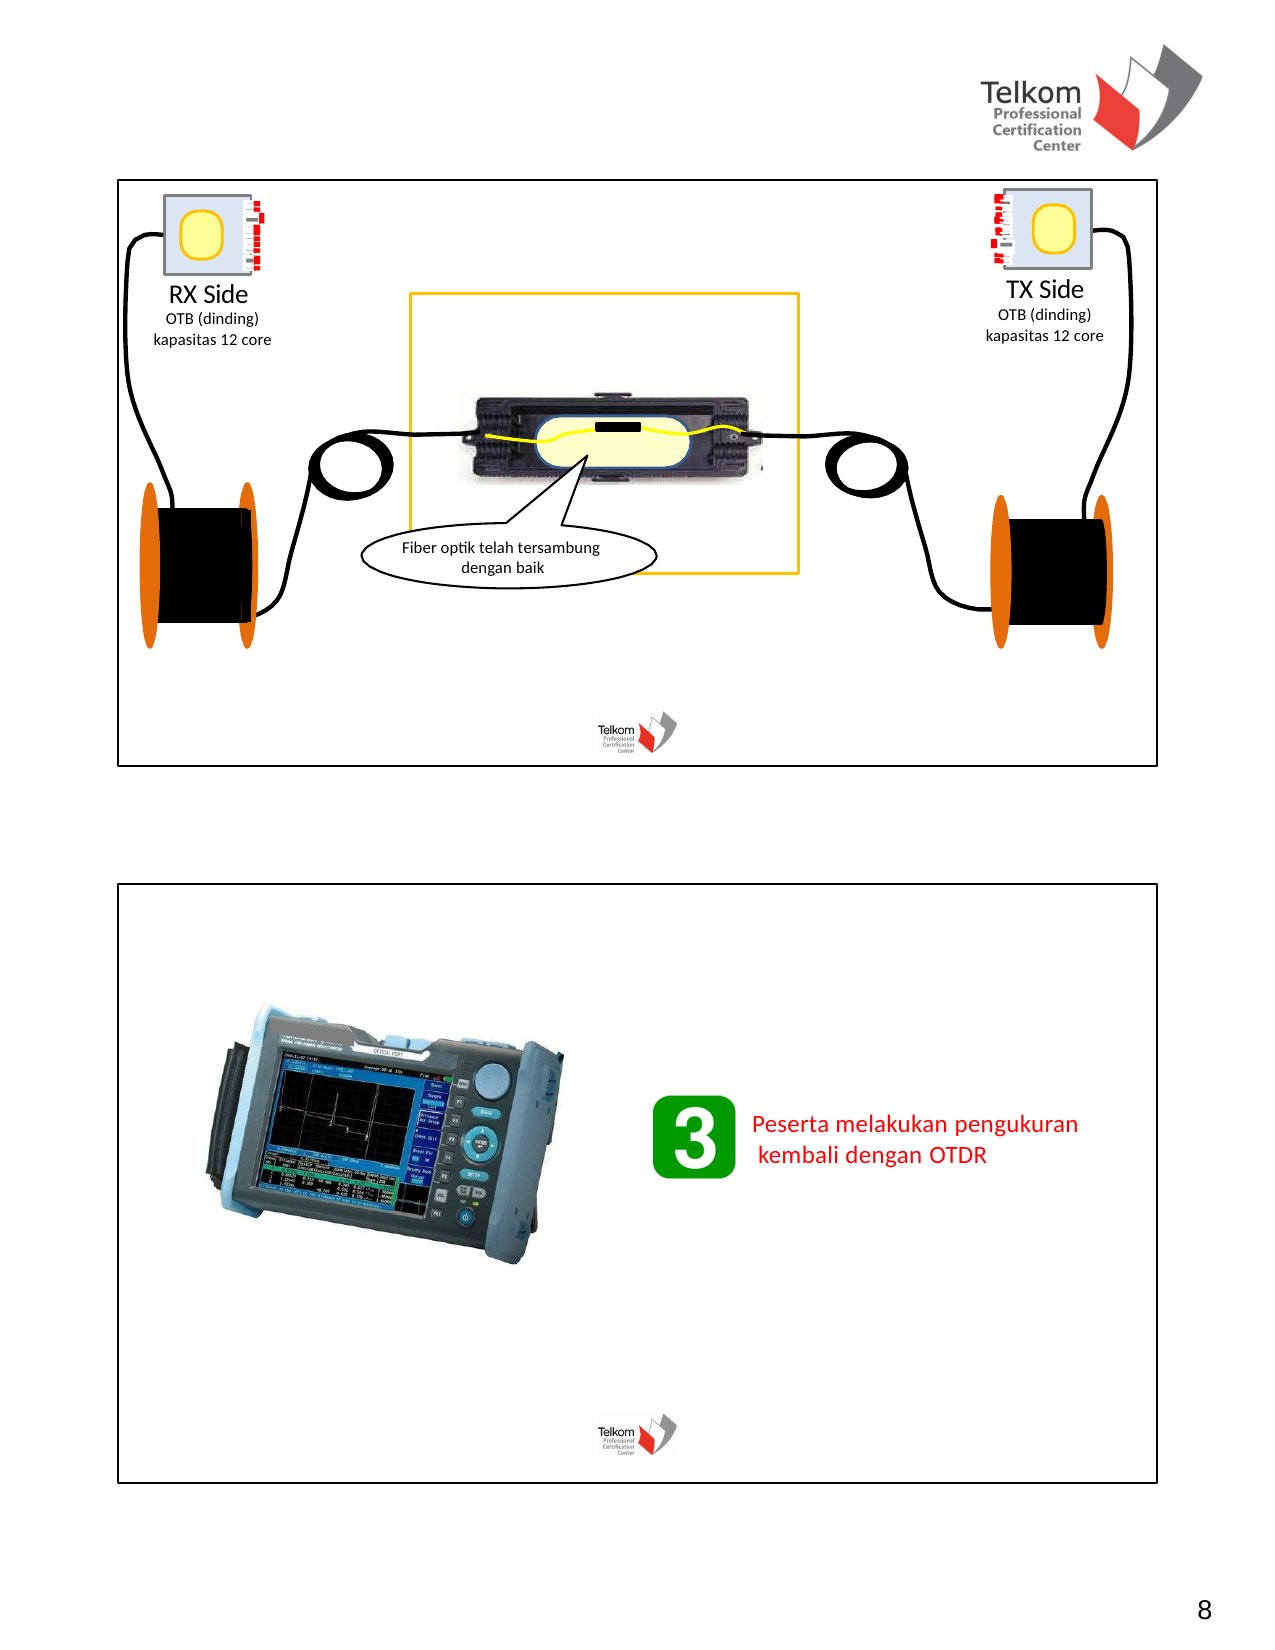

TX Side
OTB (dinding)
kapasitas 12 core
RX Side
OTB (dinding)
kapasitas 12 core

Fiber optik telah tersambung  dengan baik

Peserta melakukan pengukuran  kembali dengan OTDR

8